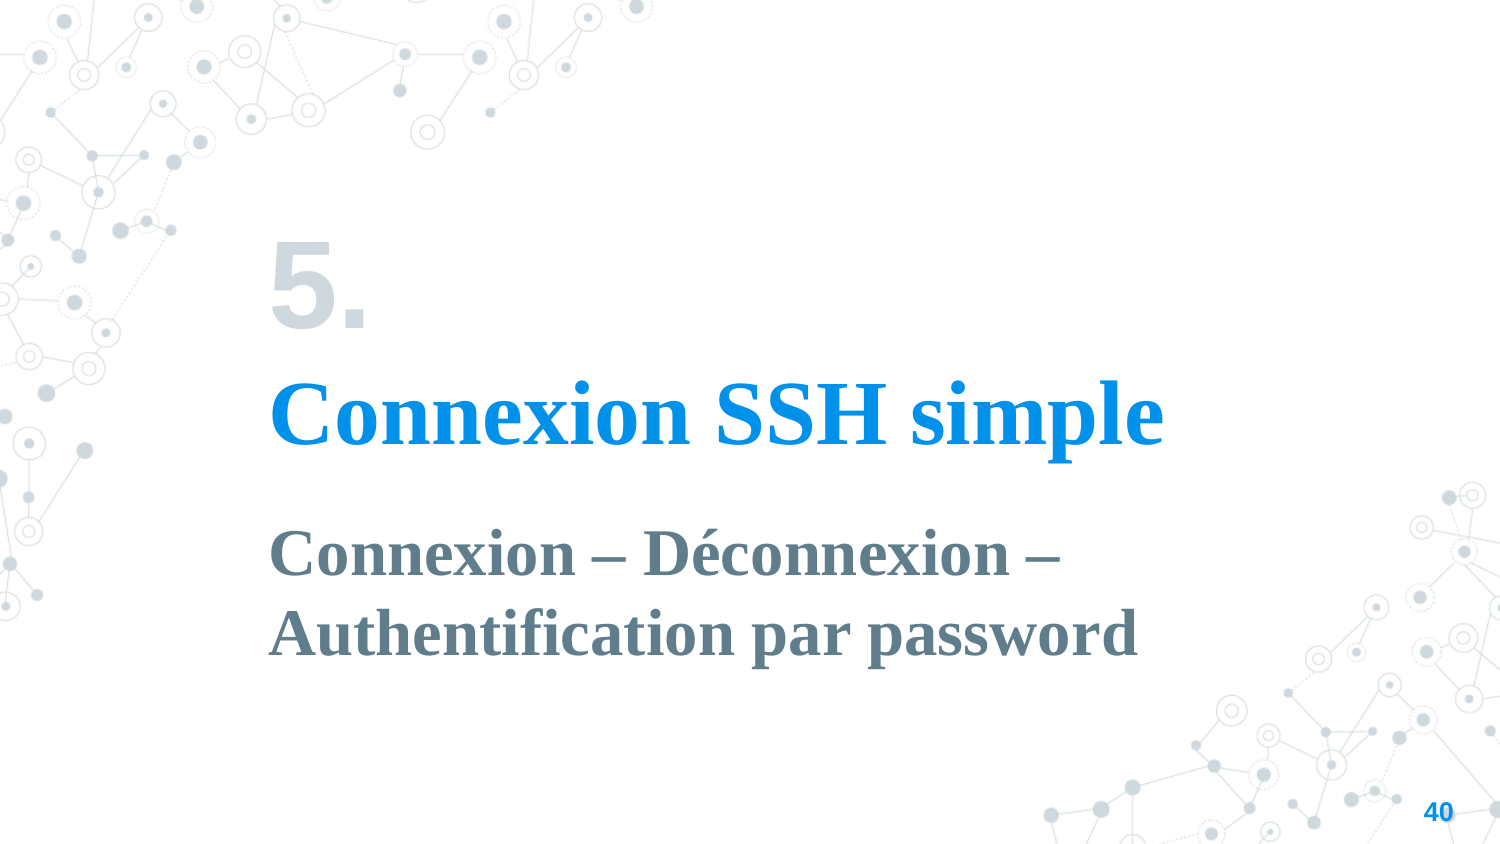

# 5.
Connexion SSH simple
Connexion – Déconnexion – Authentification par password
40